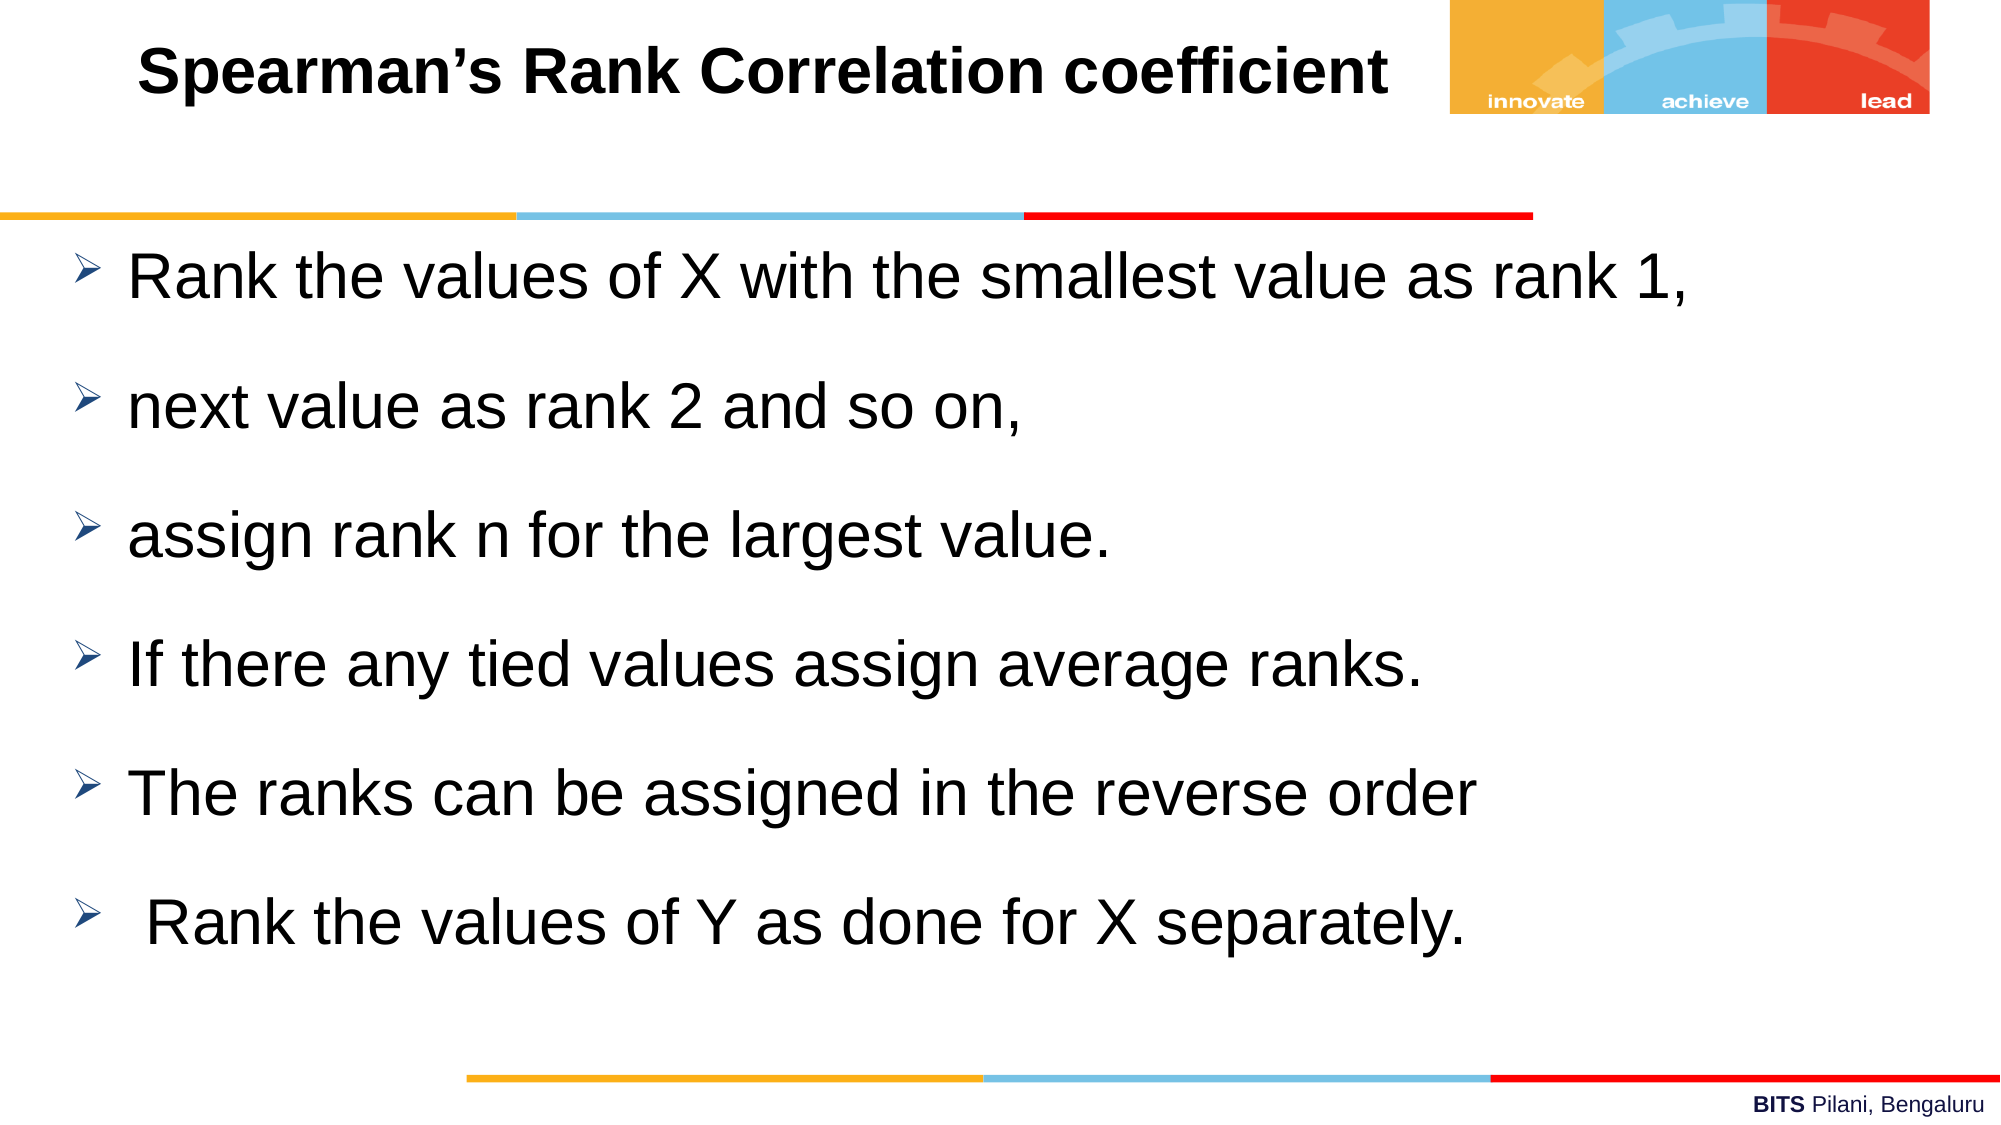

Spearman’s Rank Correlation coefficient
Rank the values of X with the smallest value as rank 1,
next value as rank 2 and so on,
assign rank n for the largest value.
If there any tied values assign average ranks.
The ranks can be assigned in the reverse order
 Rank the values of Y as done for X separately.